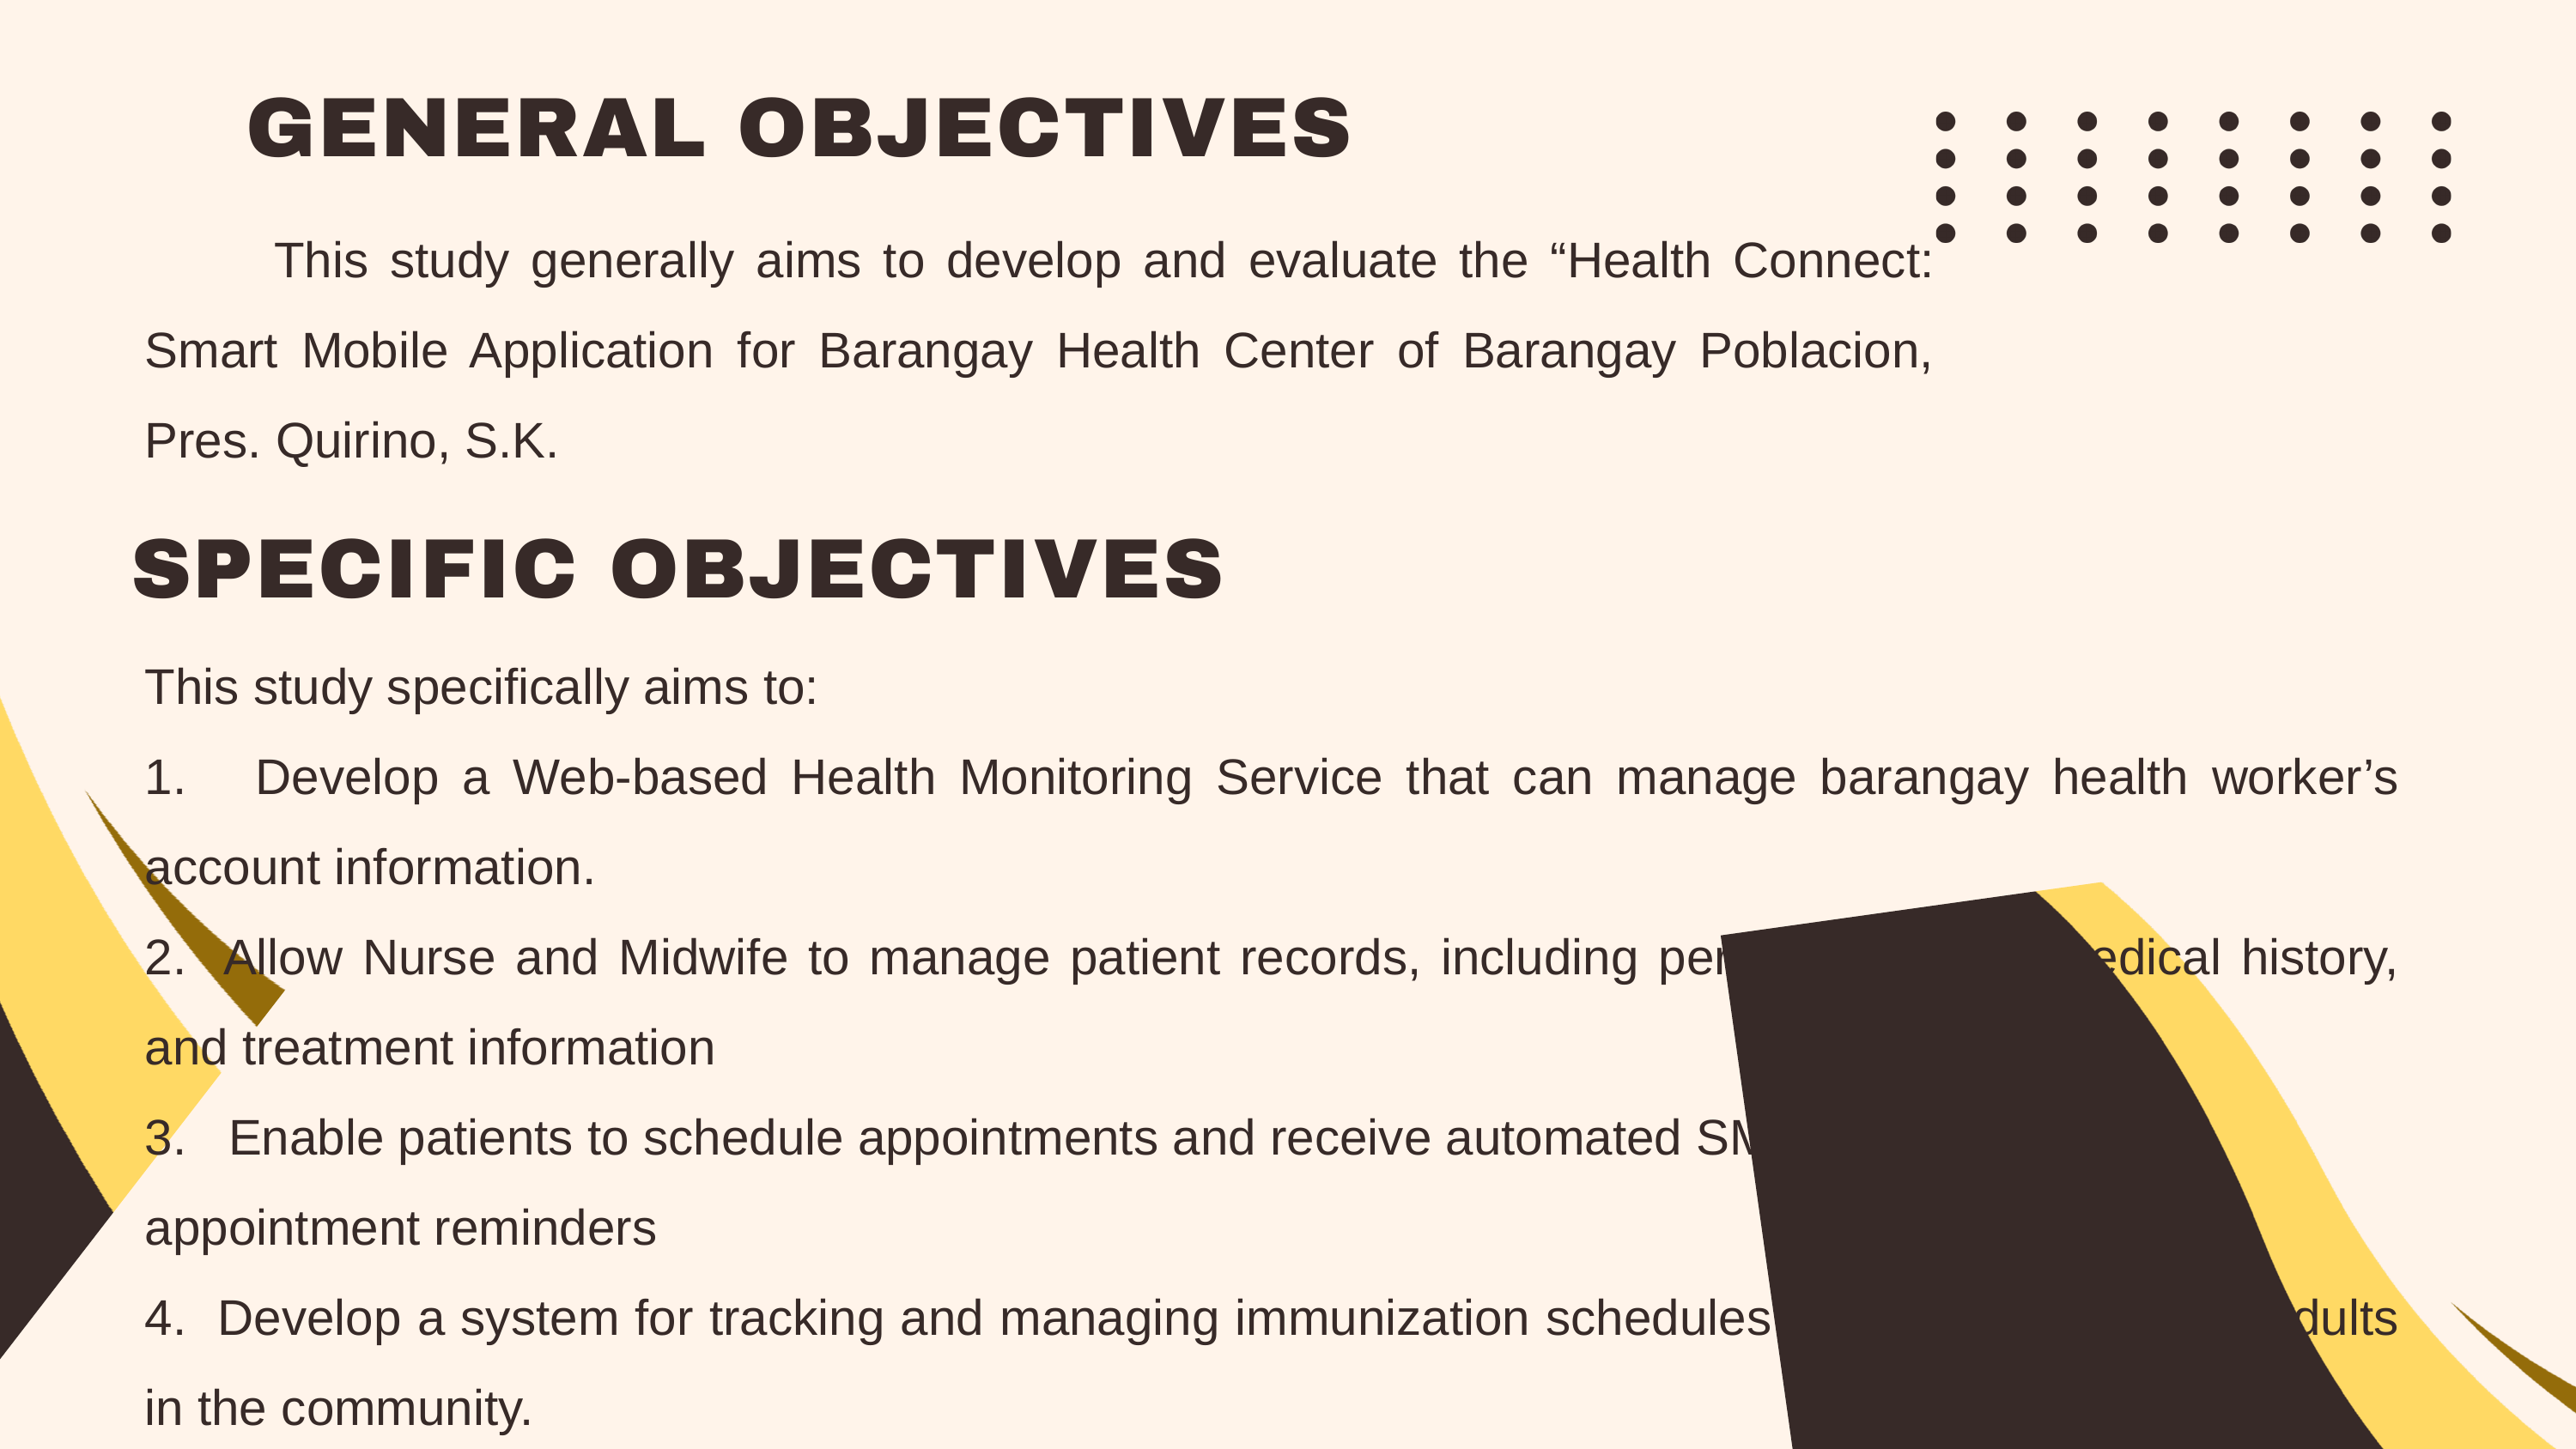

GENERAL OBJECTIVES

      This study generally aims to develop and evaluate the “Health Connect: Smart Mobile Application for Barangay Health Center of Barangay Poblacion, Pres. Quirino, S.K.

SPECIFIC OBJECTIVES

This study specifically aims to:
1.   Develop a Web-based Health Monitoring Service that can manage barangay health worker’s account information.
2.  Allow Nurse and Midwife to manage patient records, including personal details, medical history, and treatment information
3.   Enable patients to schedule appointments and receive automated SMS notifications for appointment reminders
4.  Develop a system for tracking and managing immunization schedules for both children and adults in the community.